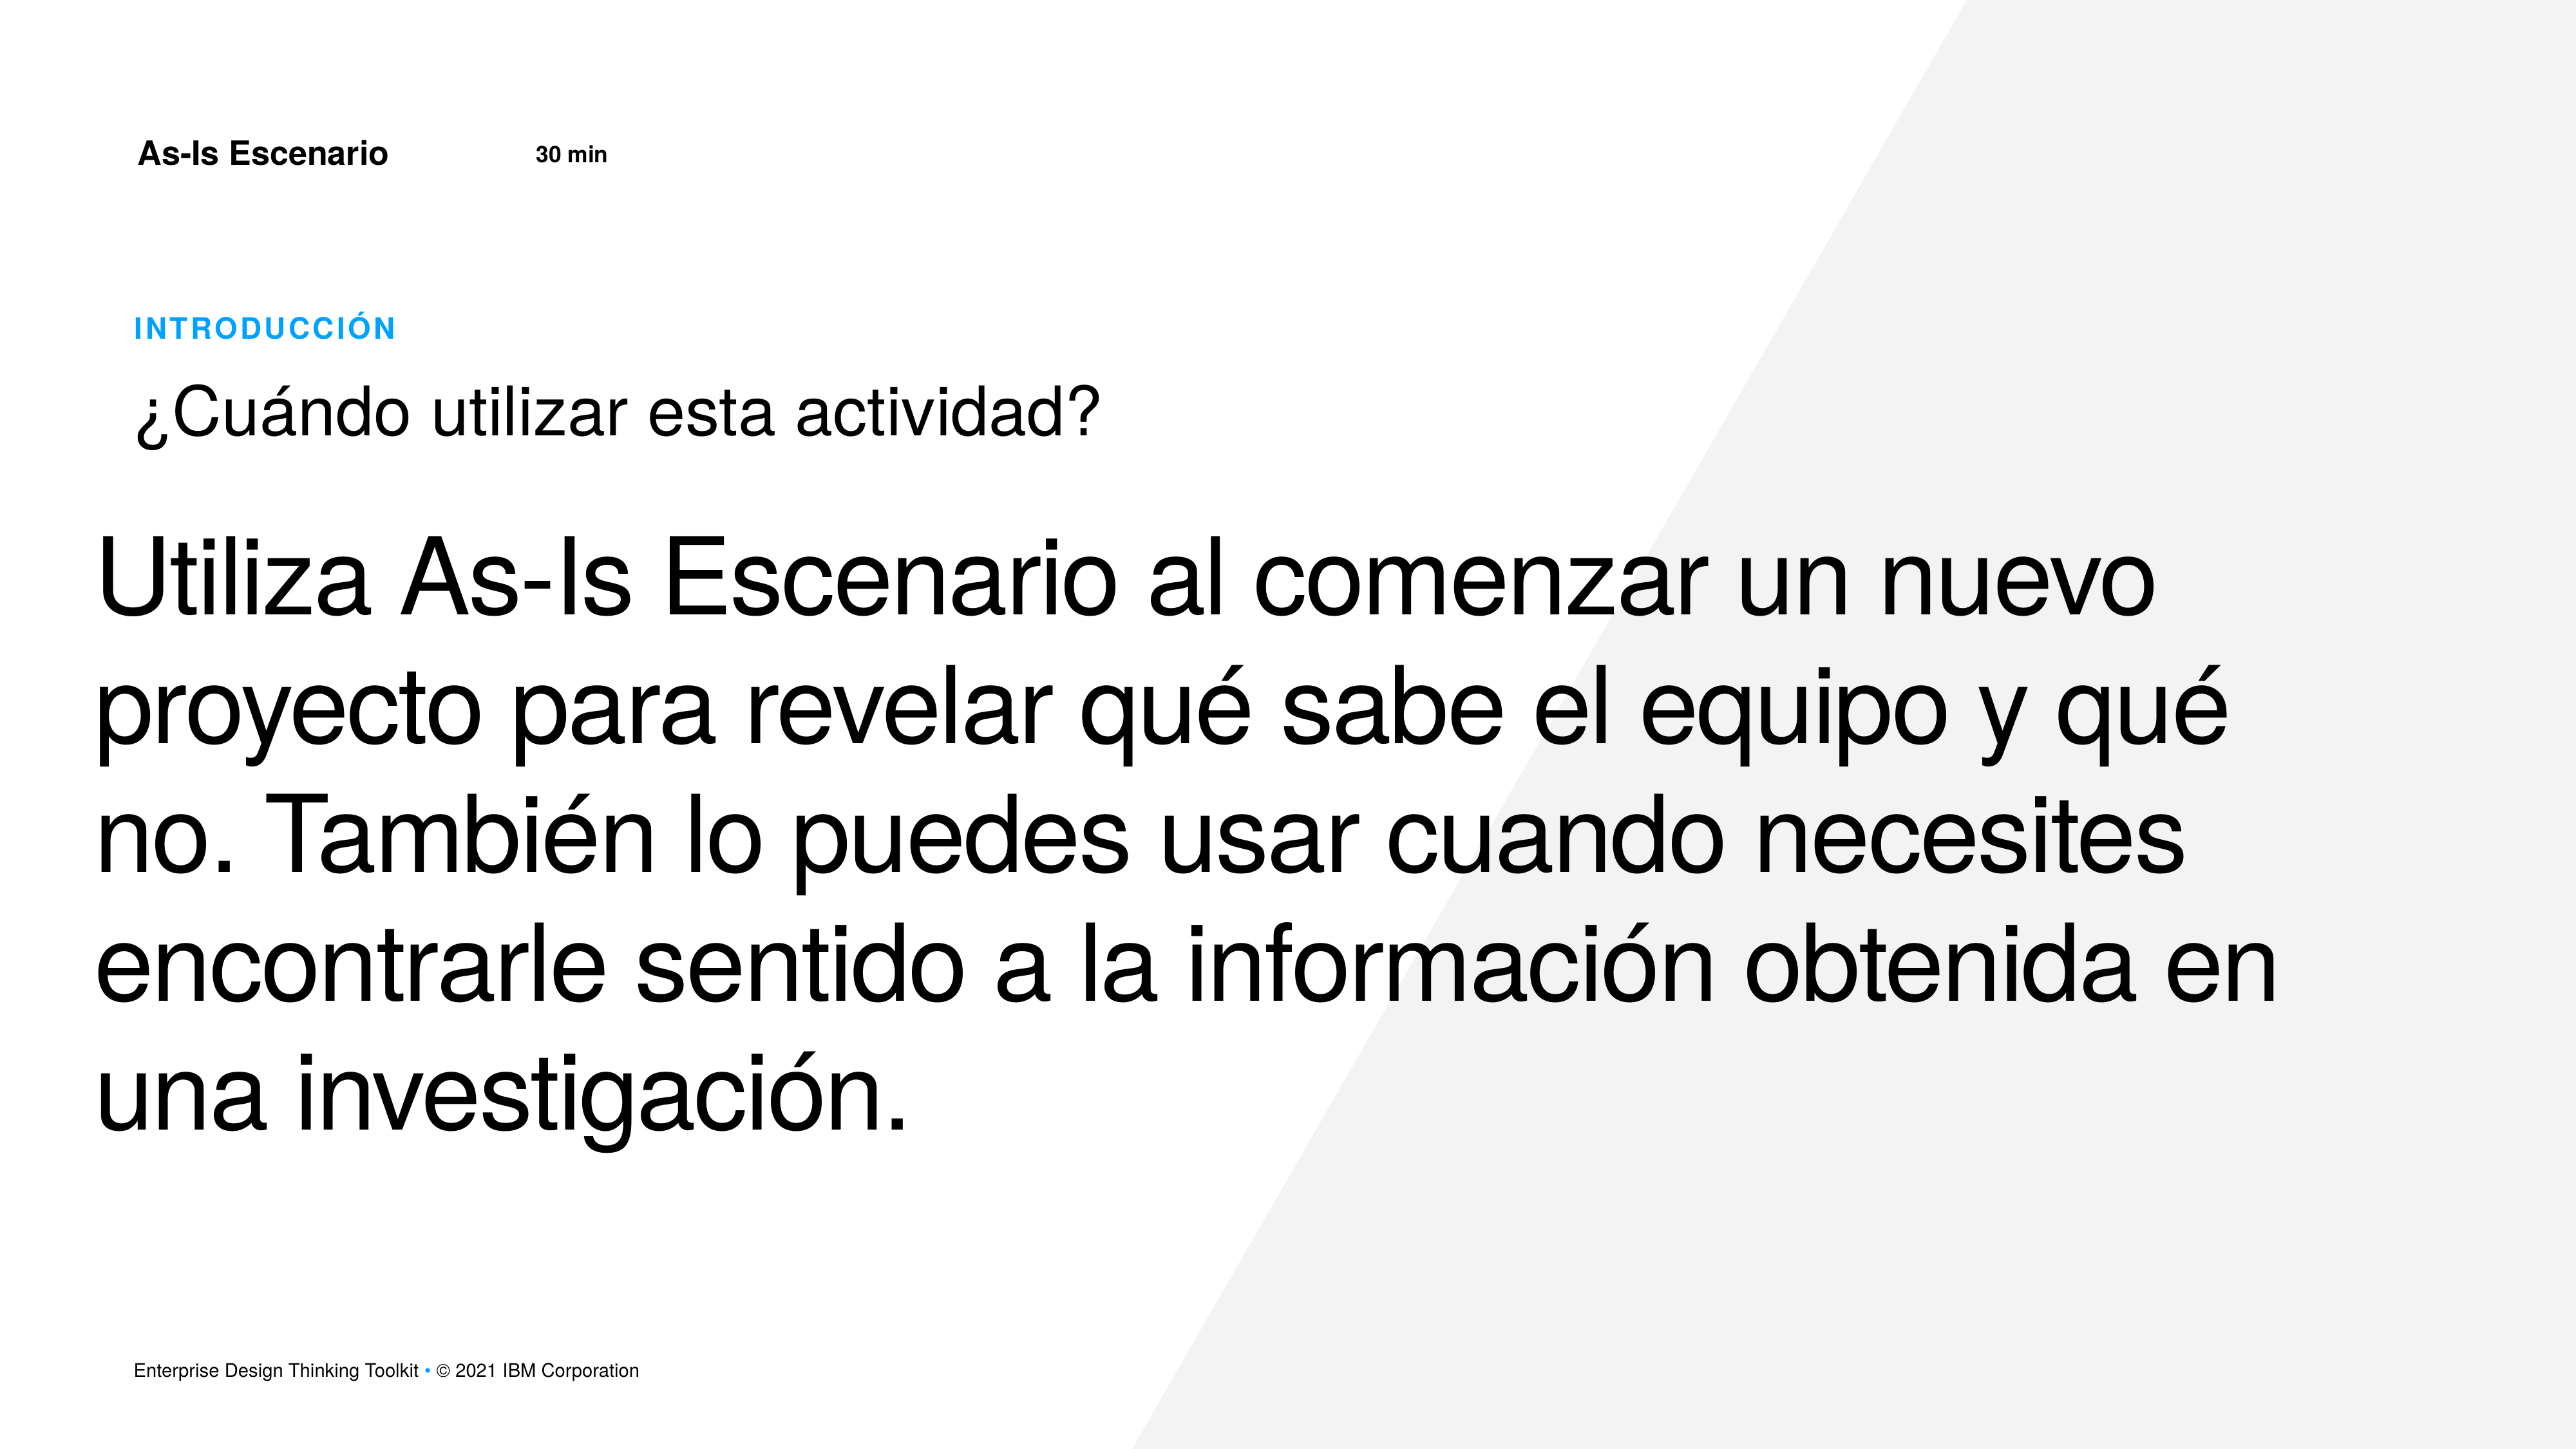

As-Is Escenario
30 min
IntroducciÓn
¿Cuándo utilizar esta actividad?
Utiliza As-Is Escenario al comenzar un nuevo proyecto para revelar qué sabe el equipo y qué no. También lo puedes usar cuando necesites encontrarle sentido a la información obtenida en una investigación.
Enterprise Design Thinking Toolkit • © 2021 IBM Corporation